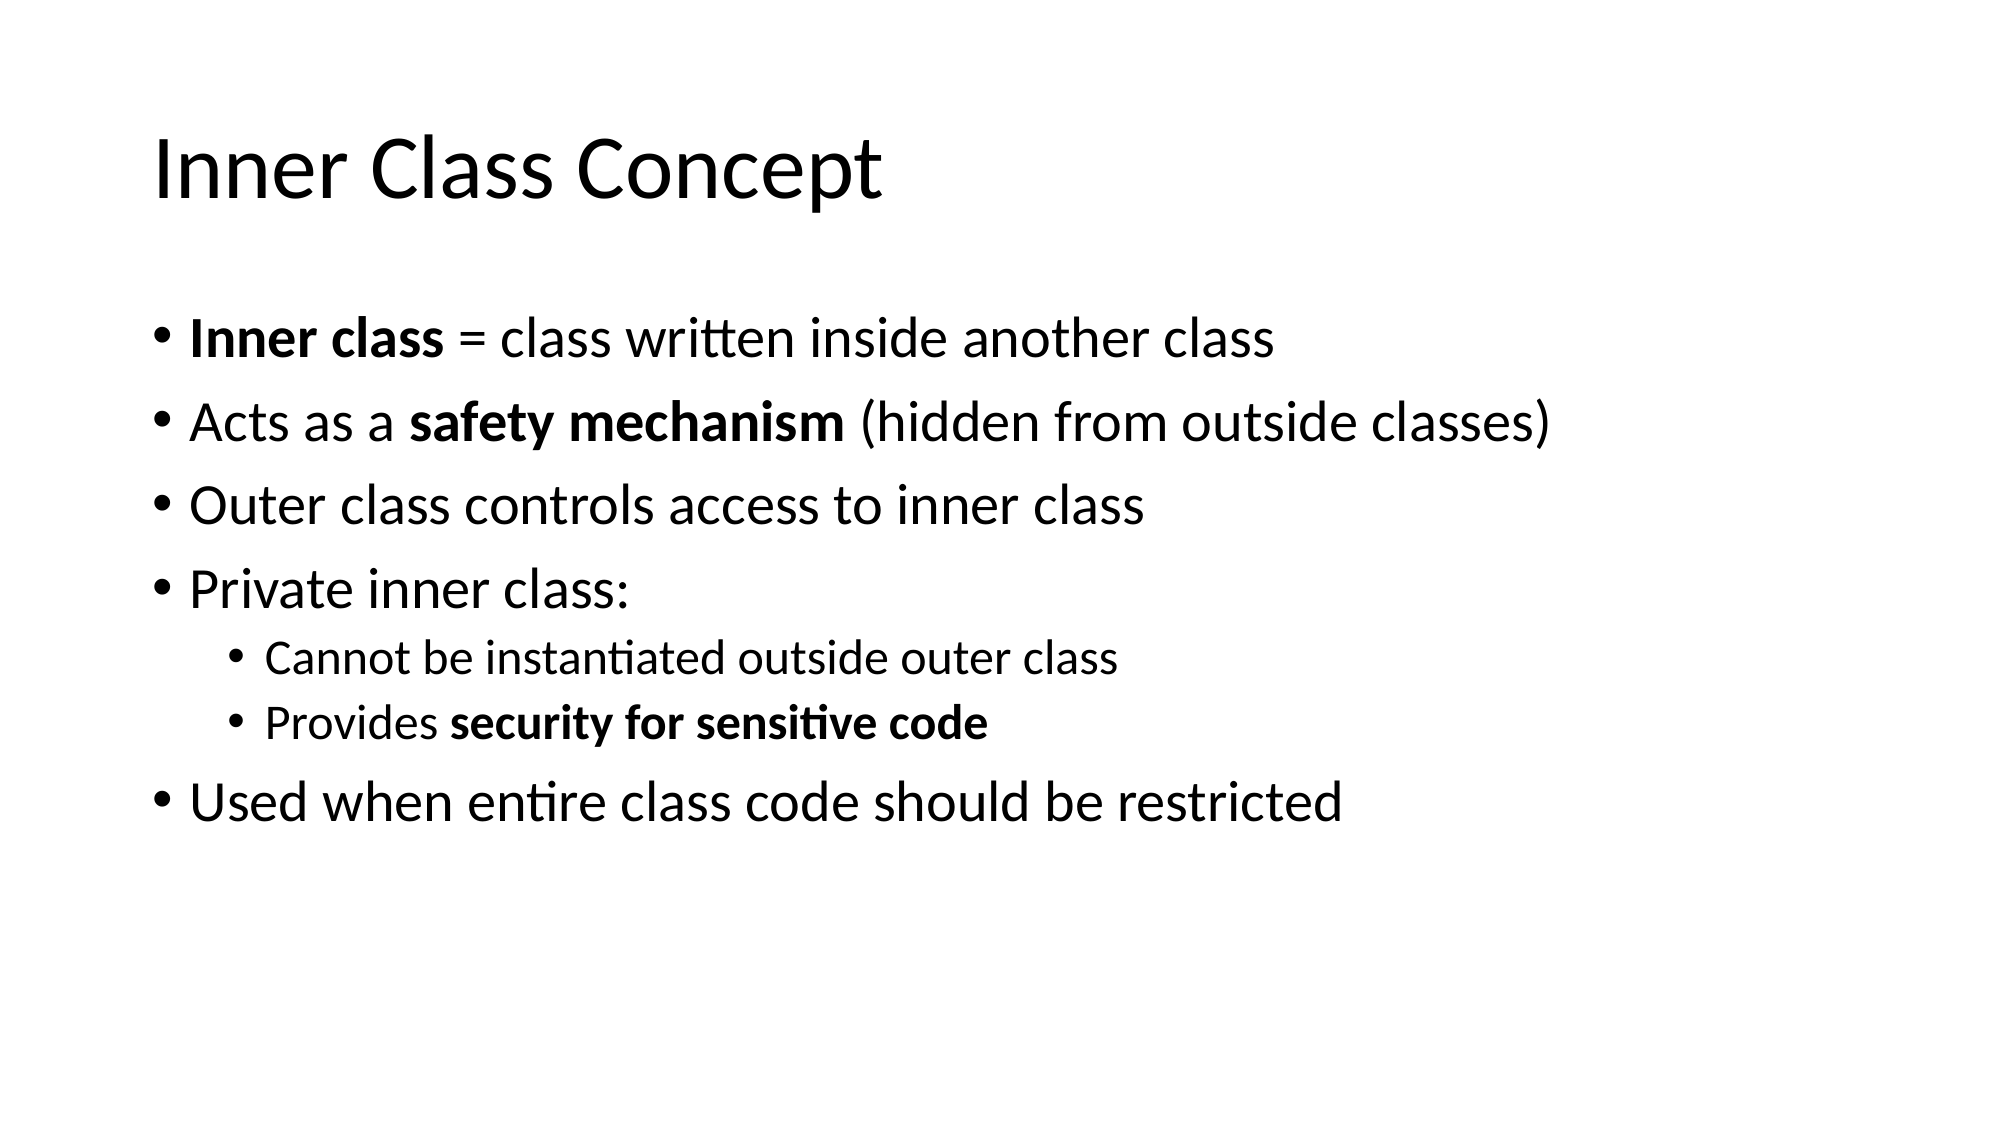

# Inner Class Concept
Inner class = class written inside another class
Acts as a safety mechanism (hidden from outside classes)
Outer class controls access to inner class
Private inner class:
Cannot be instantiated outside outer class
Provides security for sensitive code
Used when entire class code should be restricted